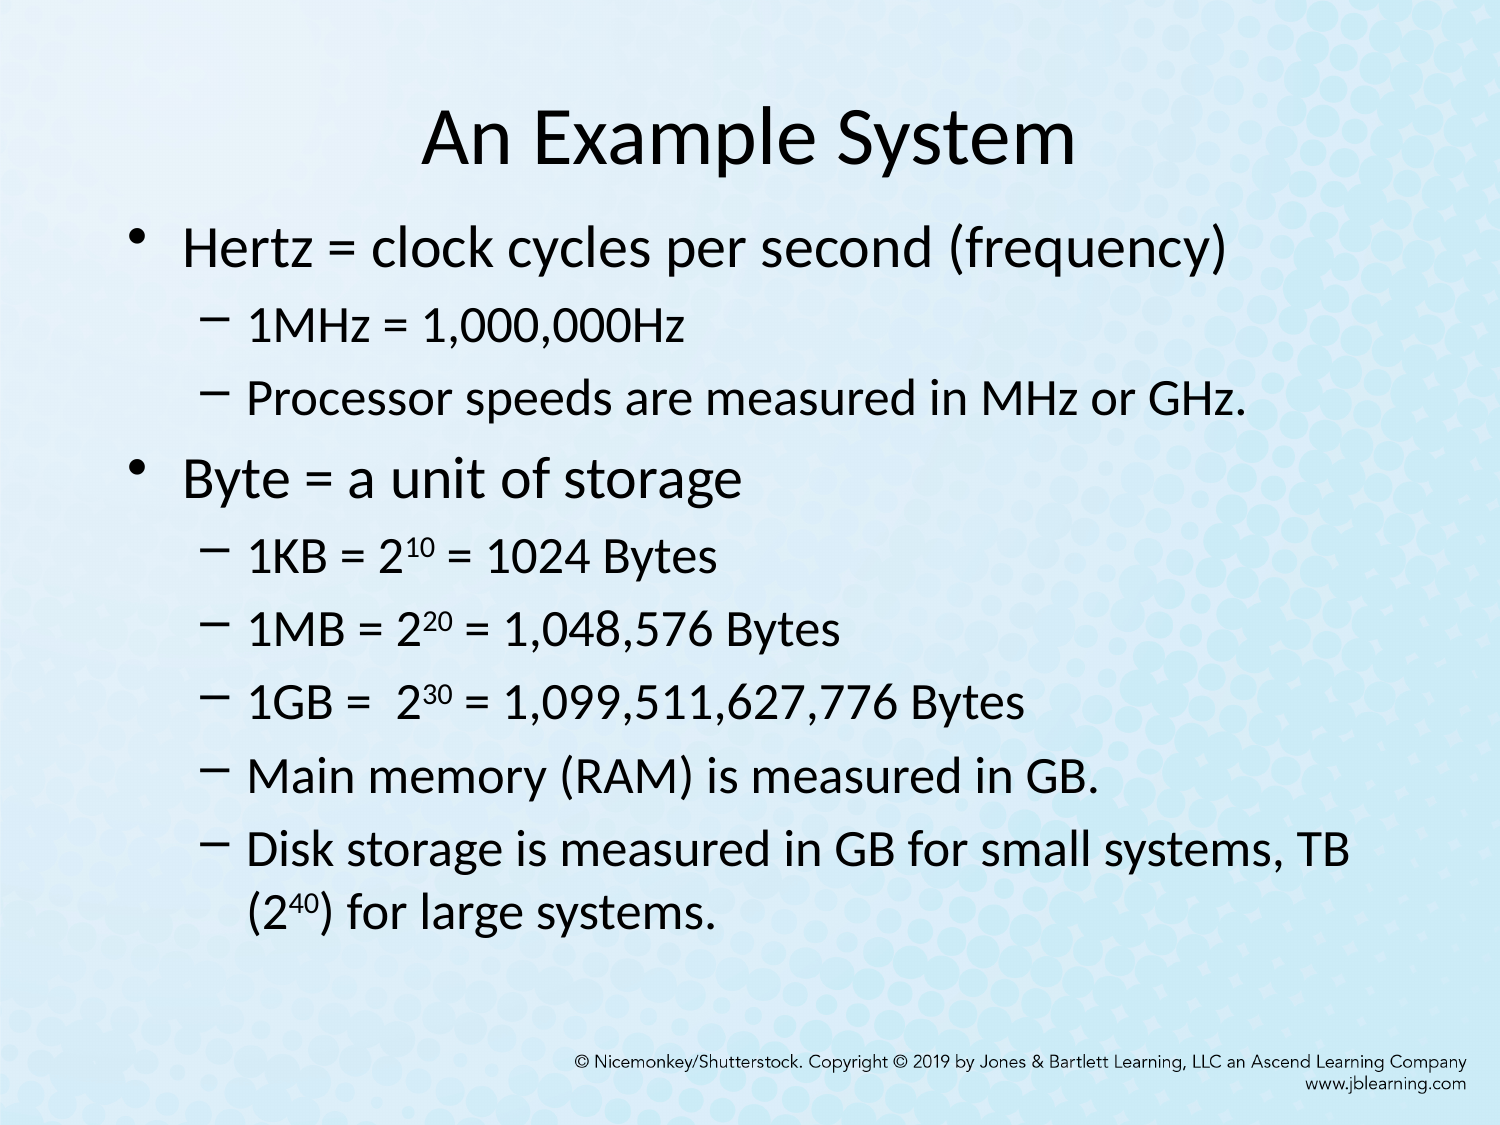

# An Example System
Hertz = clock cycles per second (frequency)
1MHz = 1,000,000Hz
Processor speeds are measured in MHz or GHz.
Byte = a unit of storage
1KB = 210 = 1024 Bytes
1MB = 220 = 1,048,576 Bytes
1GB =  230 = 1,099,511,627,776 Bytes
Main memory (RAM) is measured in GB.
Disk storage is measured in GB for small systems, TB (240) for large systems.